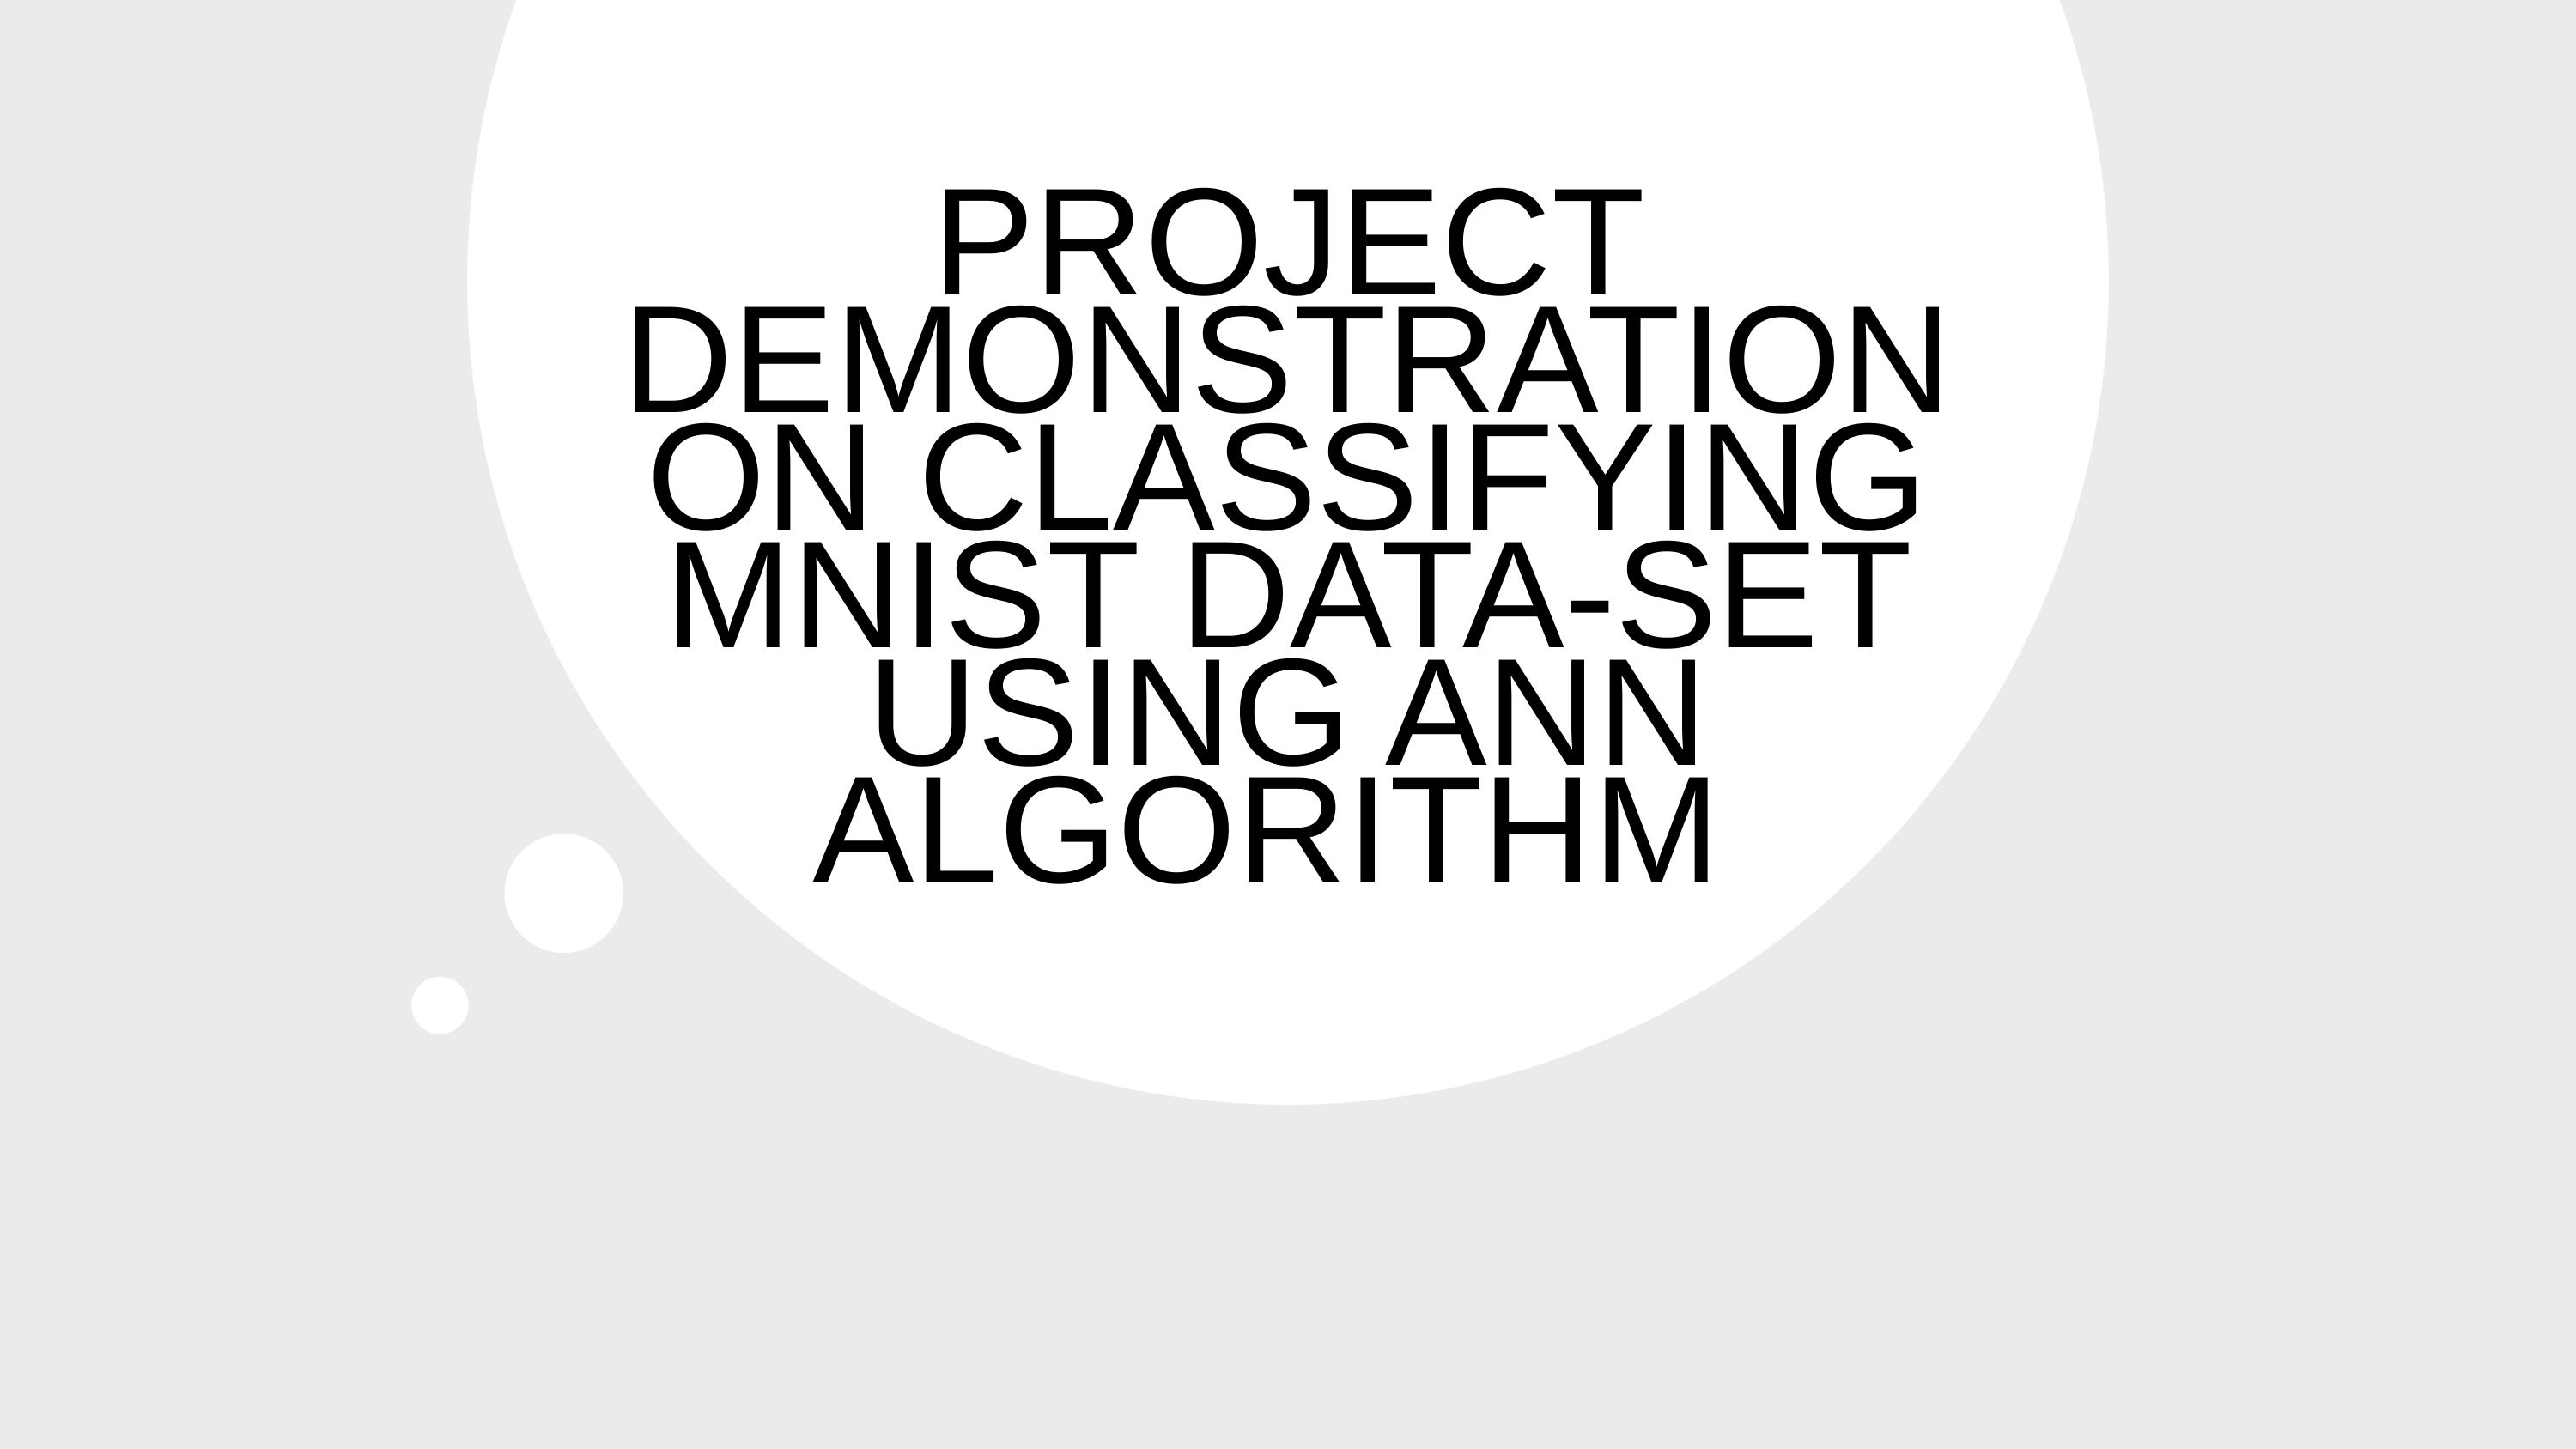

PROJECT DEMONSTRATION ON CLASSIFYING MNIST DATA-SET USING ANN ALGORITHM